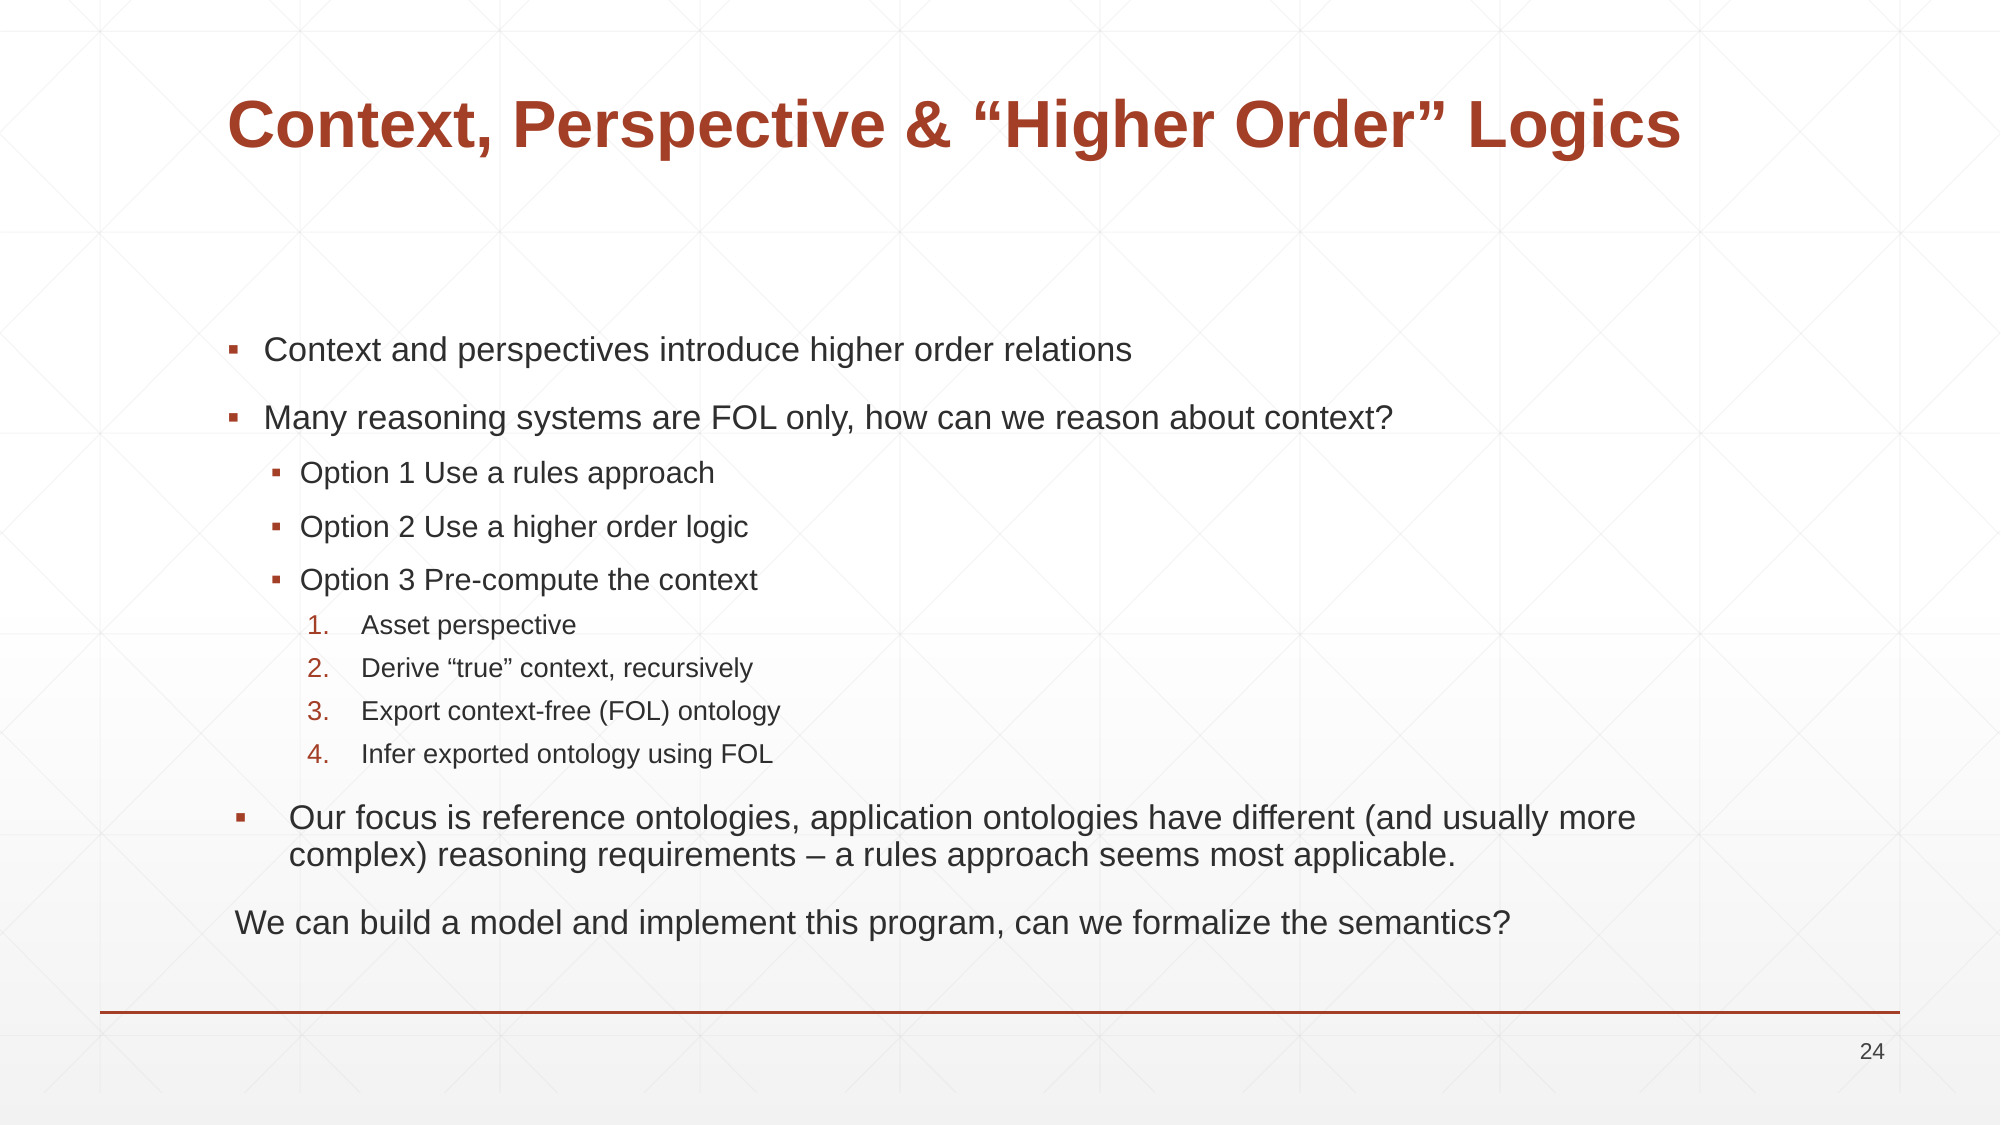

# Context, Perspective & “Higher Order” Logics
Context and perspectives introduce higher order relations
Many reasoning systems are FOL only, how can we reason about context?
Option 1 Use a rules approach
Option 2 Use a higher order logic
Option 3 Pre-compute the context
Asset perspective
Derive “true” context, recursively
Export context-free (FOL) ontology
Infer exported ontology using FOL
Our focus is reference ontologies, application ontologies have different (and usually more complex) reasoning requirements – a rules approach seems most applicable.
We can build a model and implement this program, can we formalize the semantics?

24